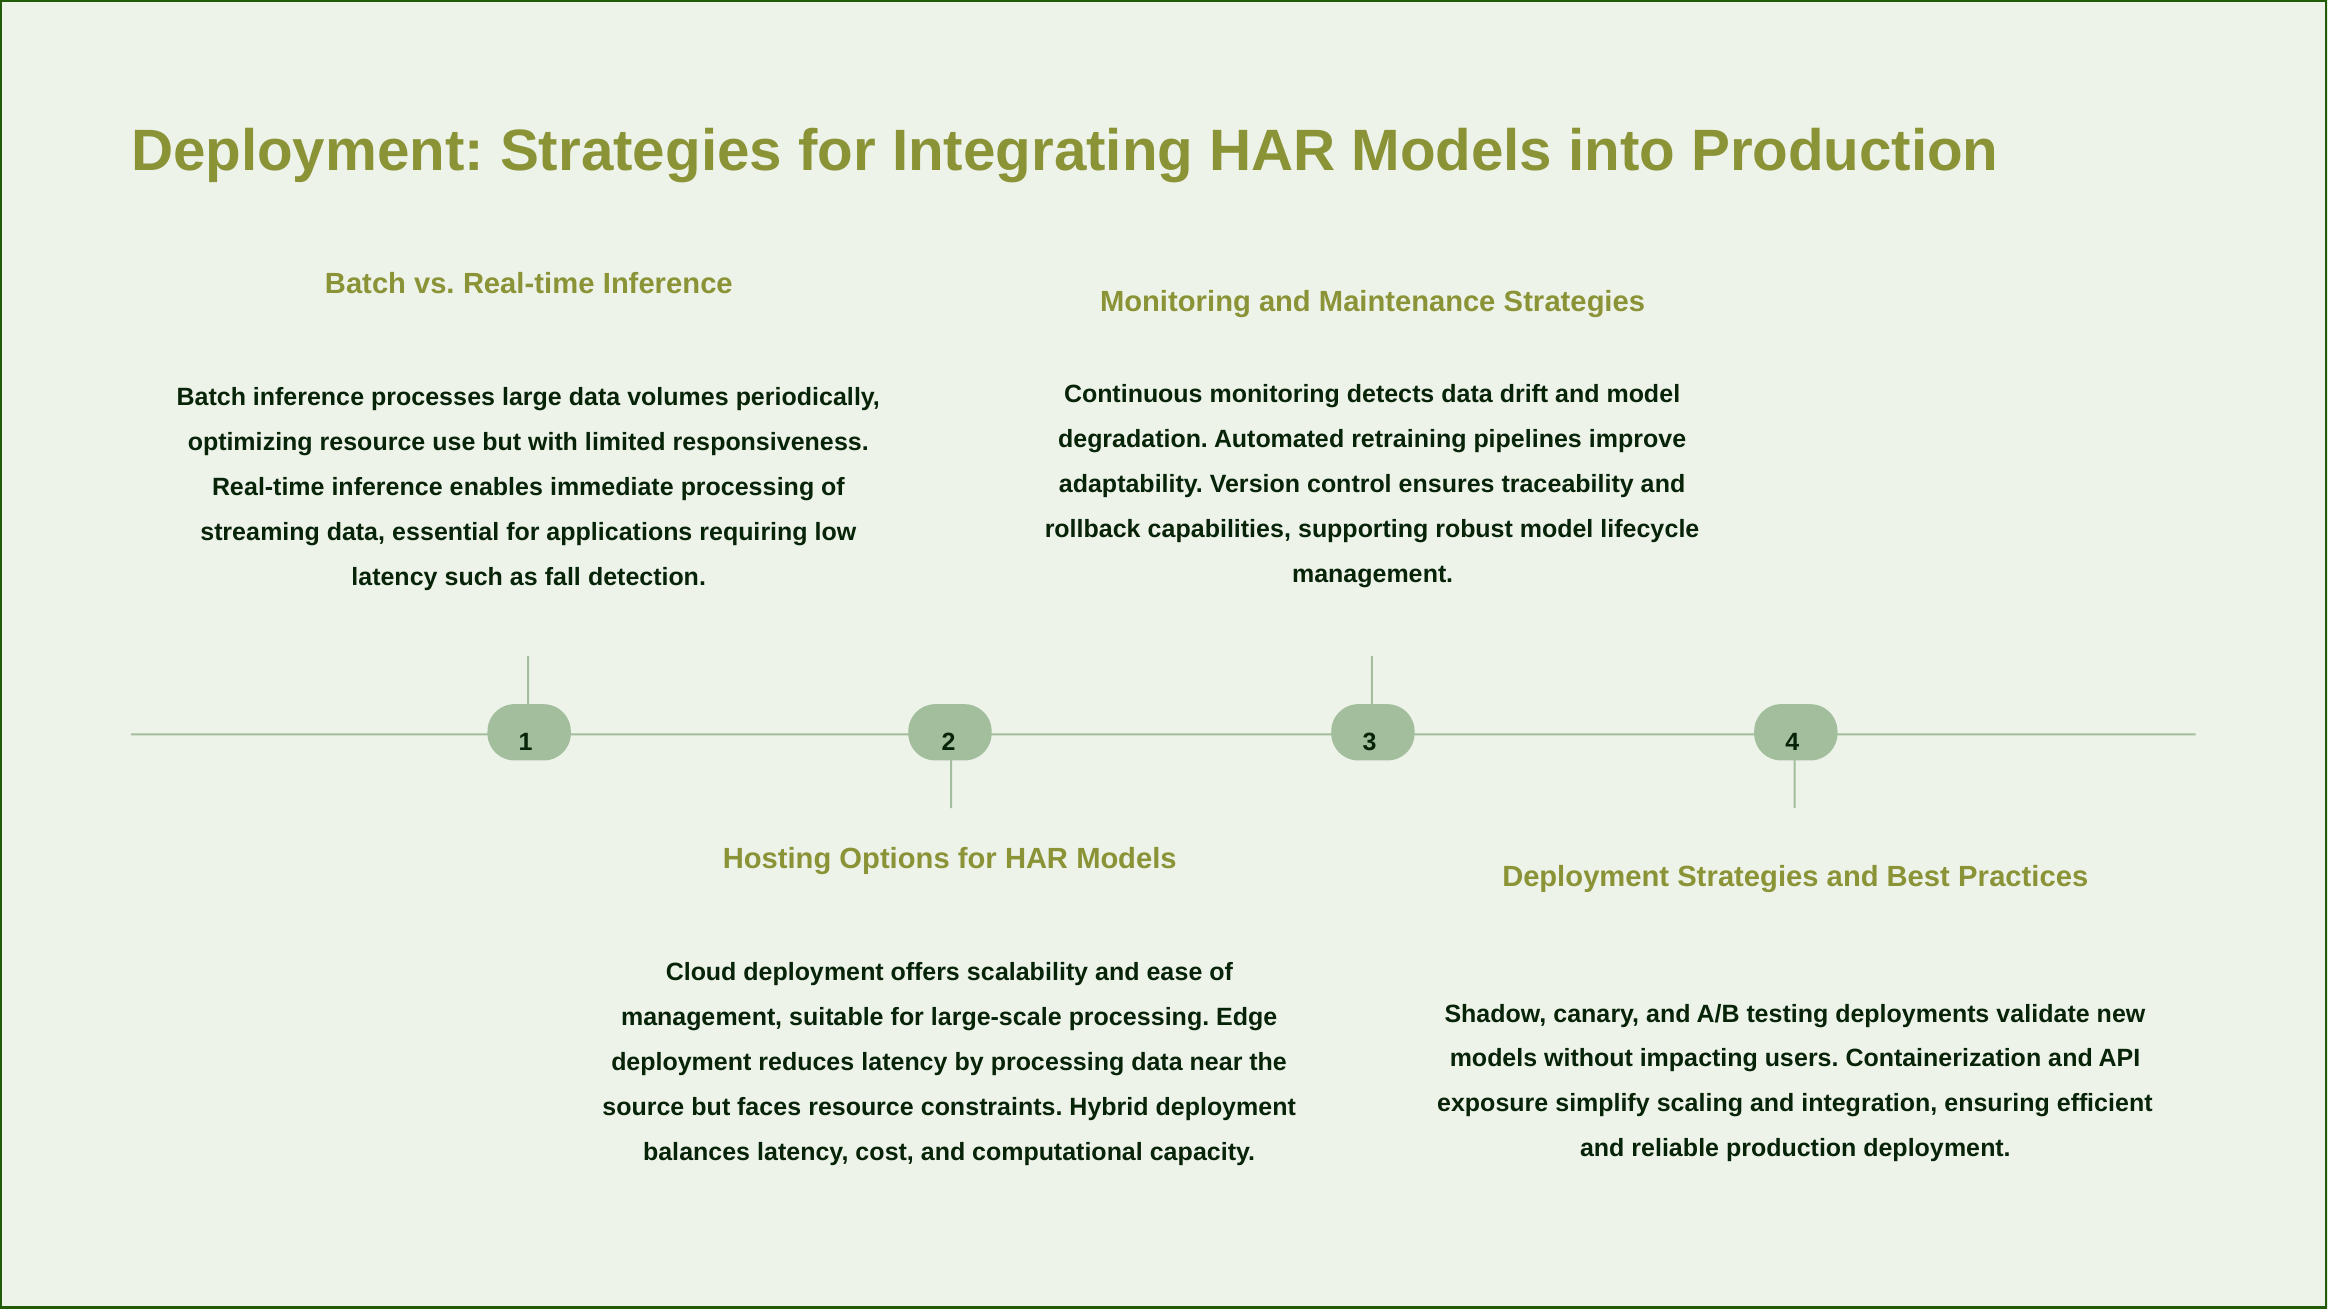

Deployment: Strategies for Integrating HAR Models into Production
Batch vs. Real-time Inference
Monitoring and Maintenance Strategies
Batch inference processes large data volumes periodically, optimizing resource use but with limited responsiveness. Real-time inference enables immediate processing of streaming data, essential for applications requiring low latency such as fall detection.
Continuous monitoring detects data drift and model degradation. Automated retraining pipelines improve adaptability. Version control ensures traceability and rollback capabilities, supporting robust model lifecycle management.

1
2
3
4

Hosting Options for HAR Models
Deployment Strategies and Best Practices
Cloud deployment offers scalability and ease of management, suitable for large-scale processing. Edge deployment reduces latency by processing data near the source but faces resource constraints. Hybrid deployment balances latency, cost, and computational capacity.
Shadow, canary, and A/B testing deployments validate new models without impacting users. Containerization and API exposure simplify scaling and integration, ensuring efficient and reliable production deployment.